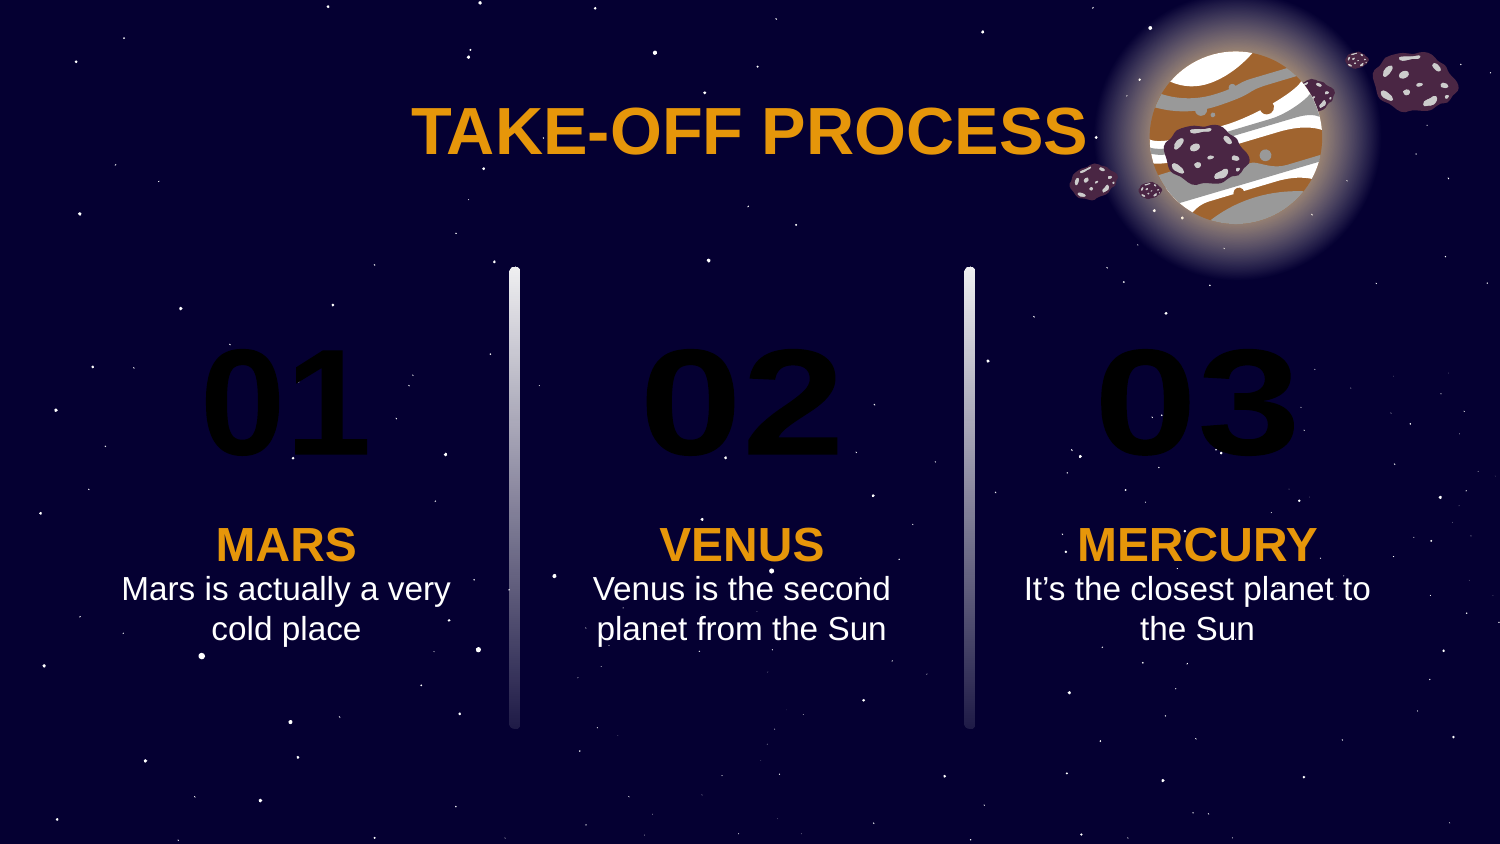

# TAKE-OFF PROCESS

01
02
03
MARS
VENUS
MERCURY
Mars is actually a very cold place
Venus is the second planet from the Sun
It’s the closest planet to the Sun